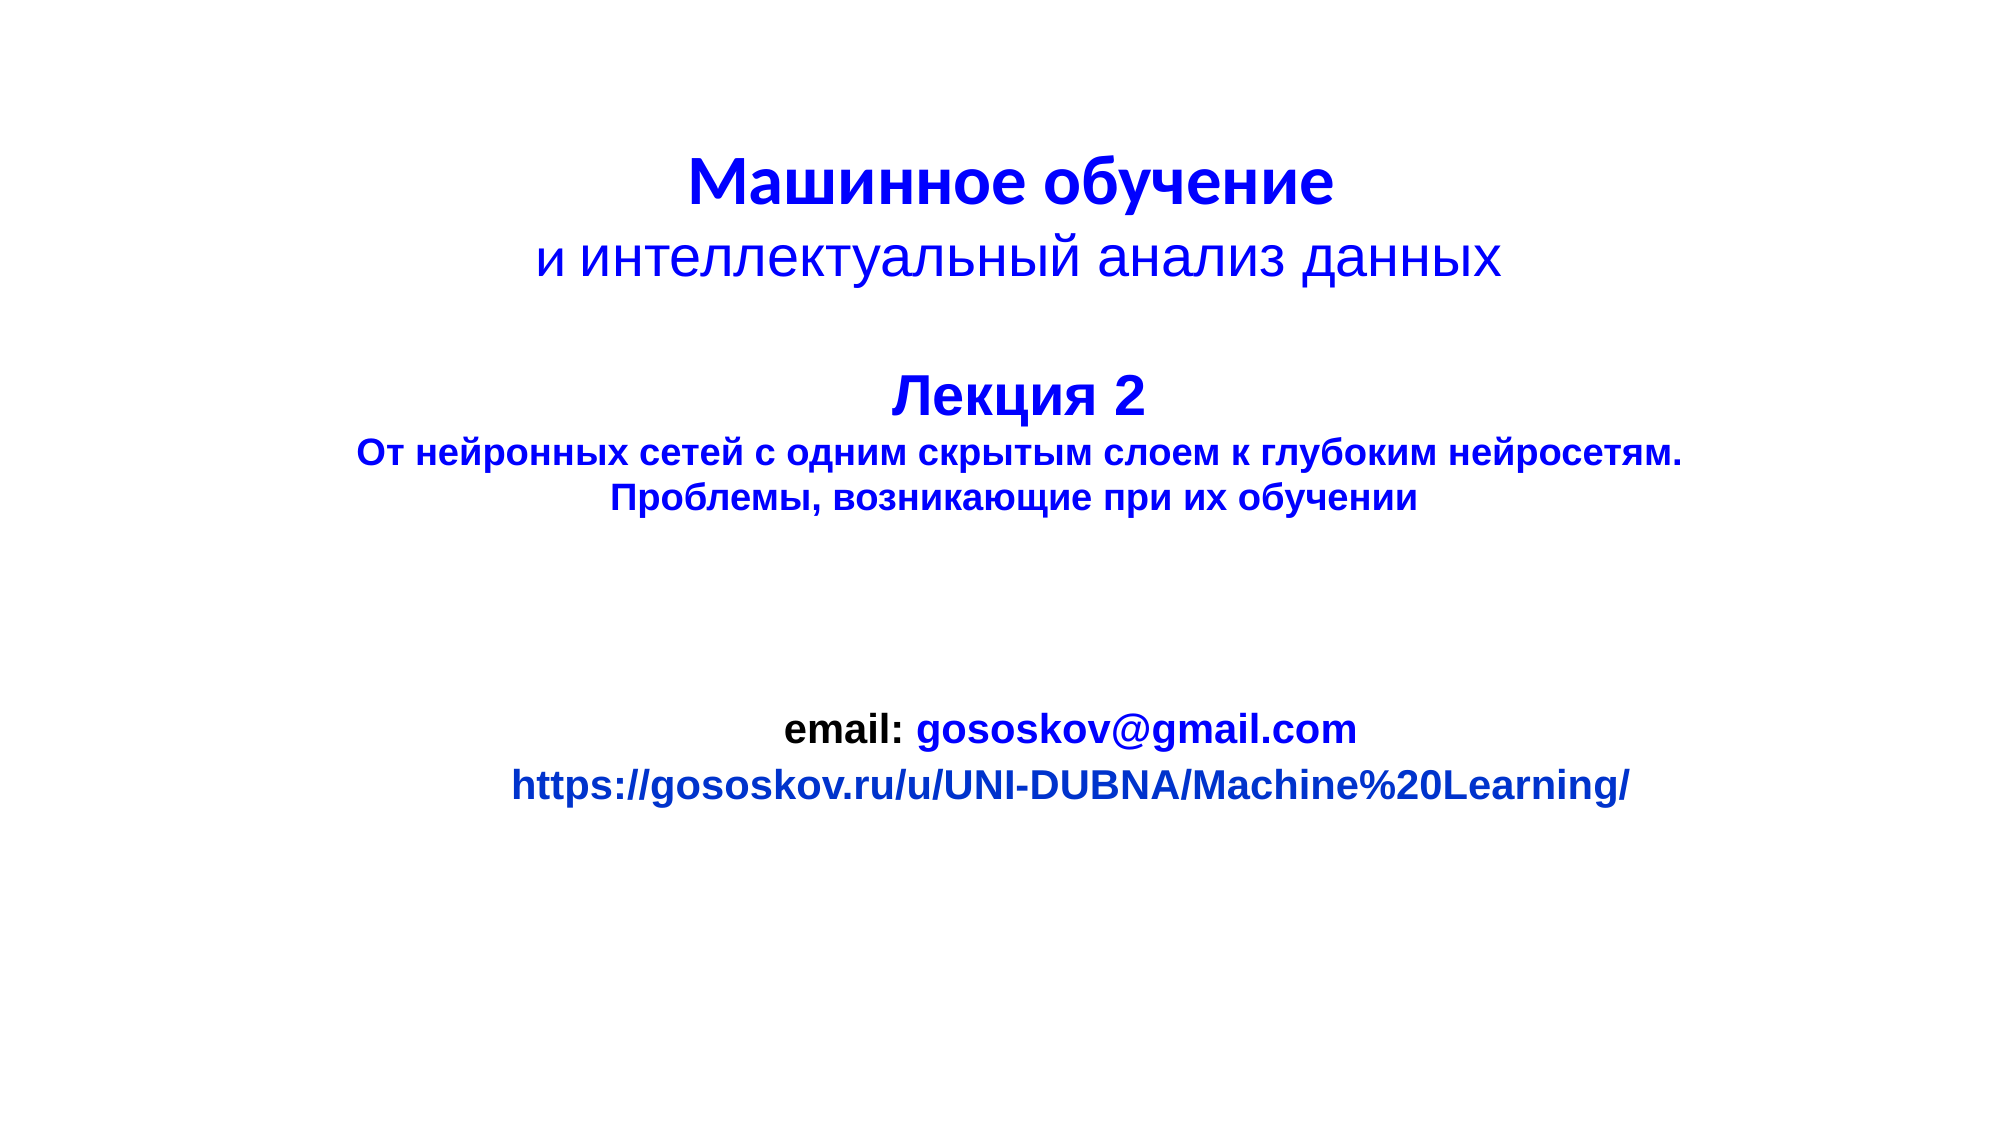

# Машинное обучение и интеллектуальный анализ данных Лекция 2 От нейронных сетей с одним скрытым слоем к глубоким нейросетям. Проблемы, возникающие при их обучении
email: gososkov@gmail.com

https://gososkov.ru/u/UNI-DUBNA/Machine%20Learning/